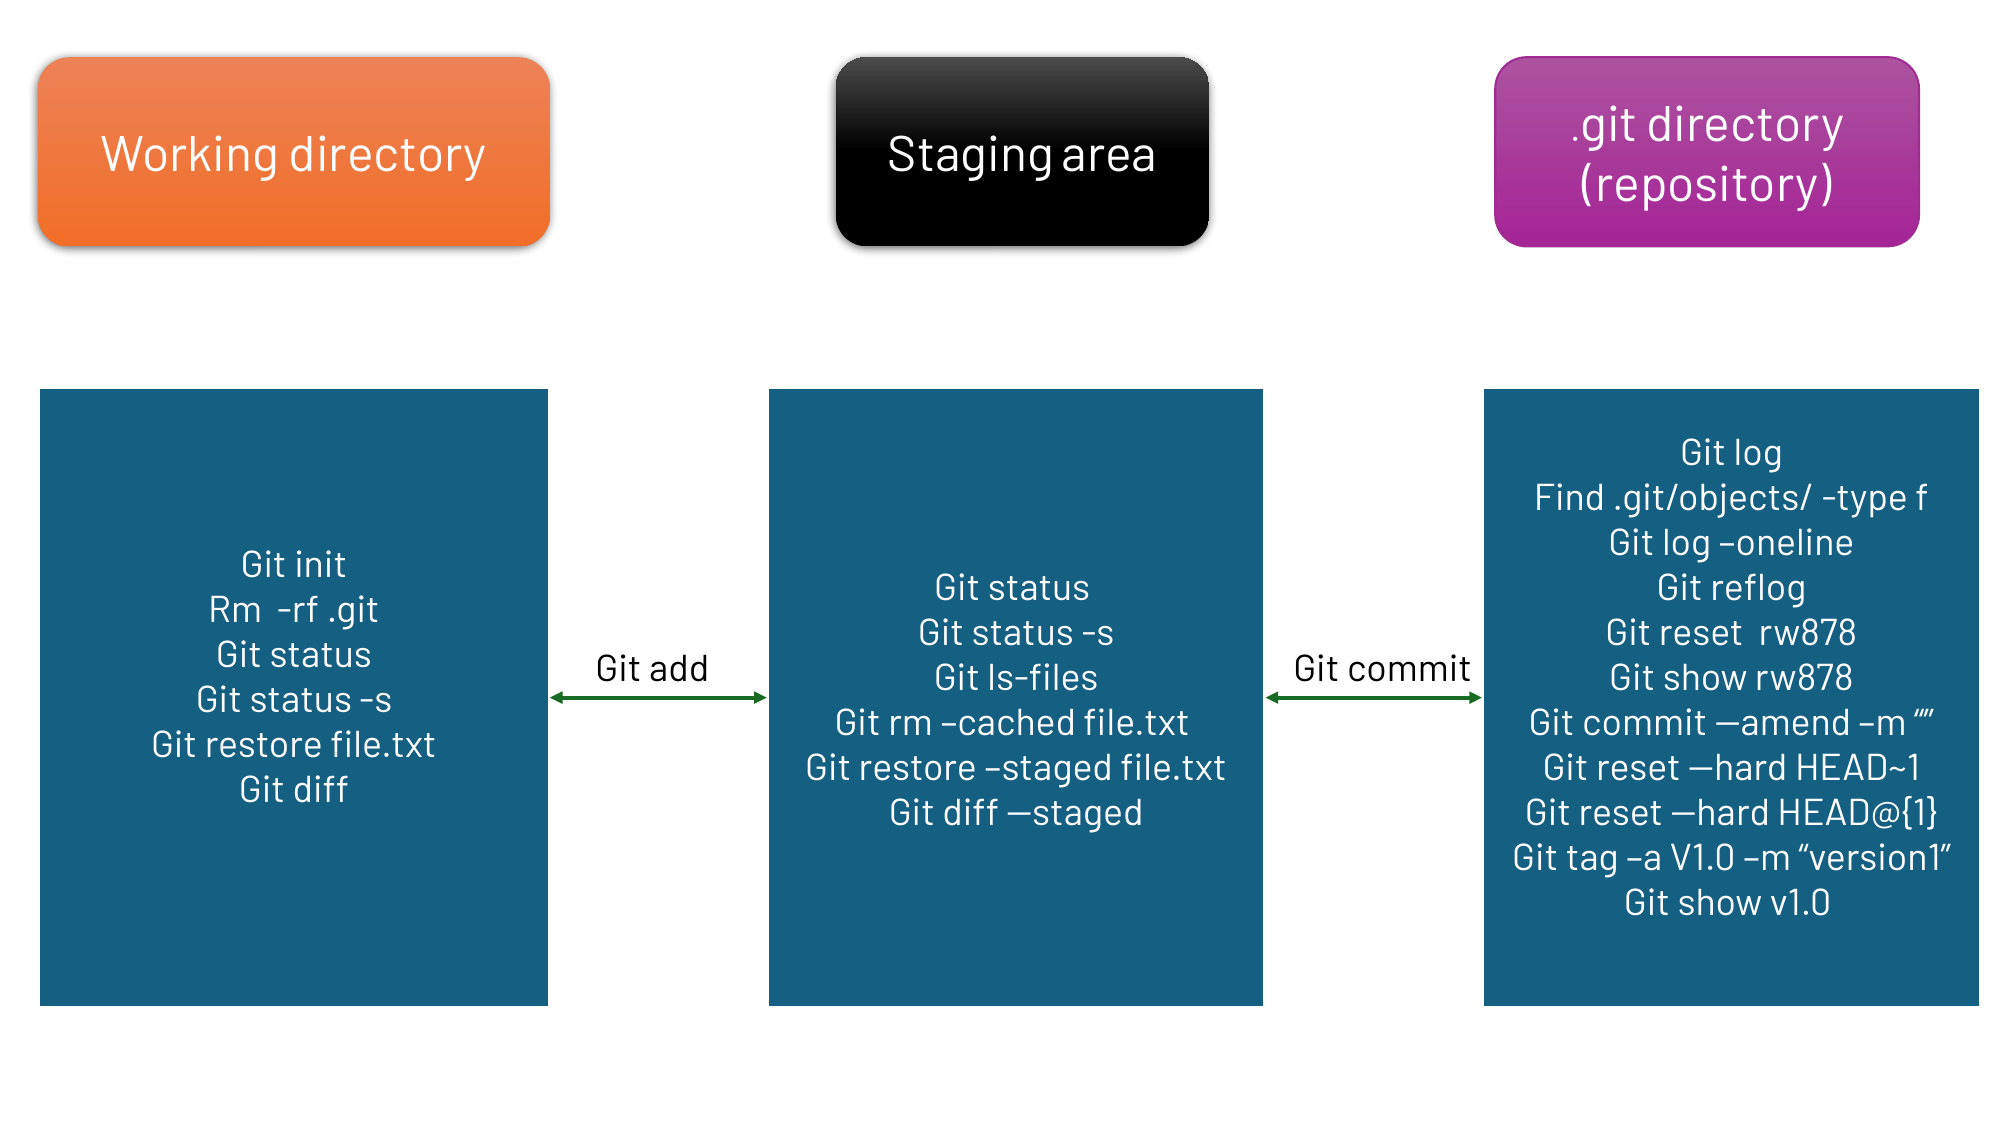

.git directory
(repository)
Working directory
Staging area
Git log
Find .git/objects/ -type f
Git log –oneline
Git reflog
Git reset  rw878
Git show rw878
Git commit --amend –m “”
Git reset --hard HEAD~1
Git reset --hard HEAD@{1}
Git tag –a V1.0 –m “version1”
Git show v1.0

Git init
Rm  -rf .git
Git status
Git status -s
Git restore file.txt
Git diff

Git status
Git status -s
Git ls-files
Git rm –cached file.txt
Git restore –staged file.txt
Git diff --staged
Git add
Git commit